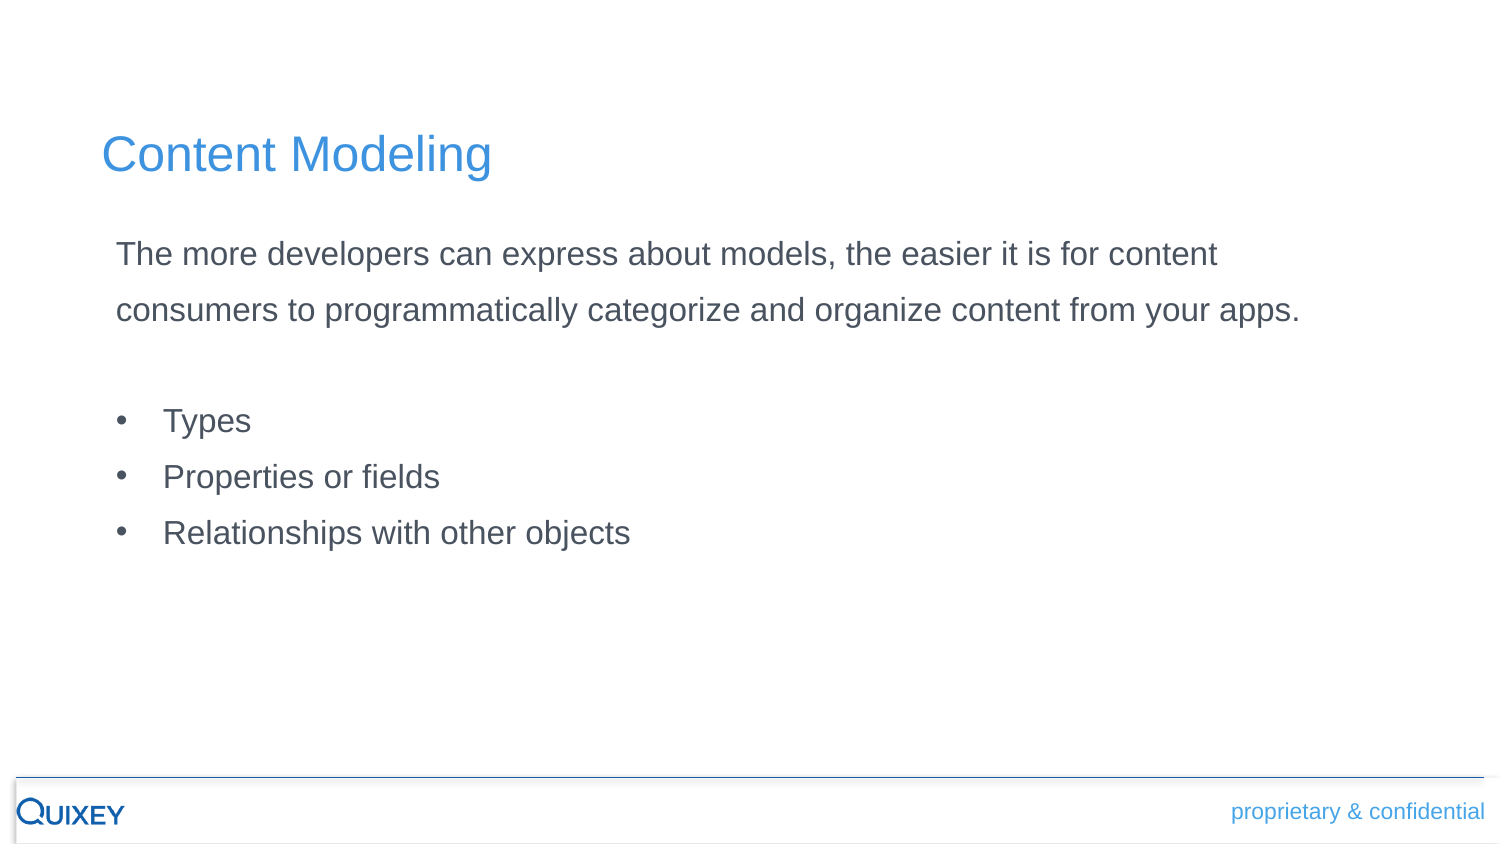

Content Modeling
The more developers can express about models, the easier it is for content consumers to programmatically categorize and organize content from your apps.

Types
Properties or fields
Relationships with other objects